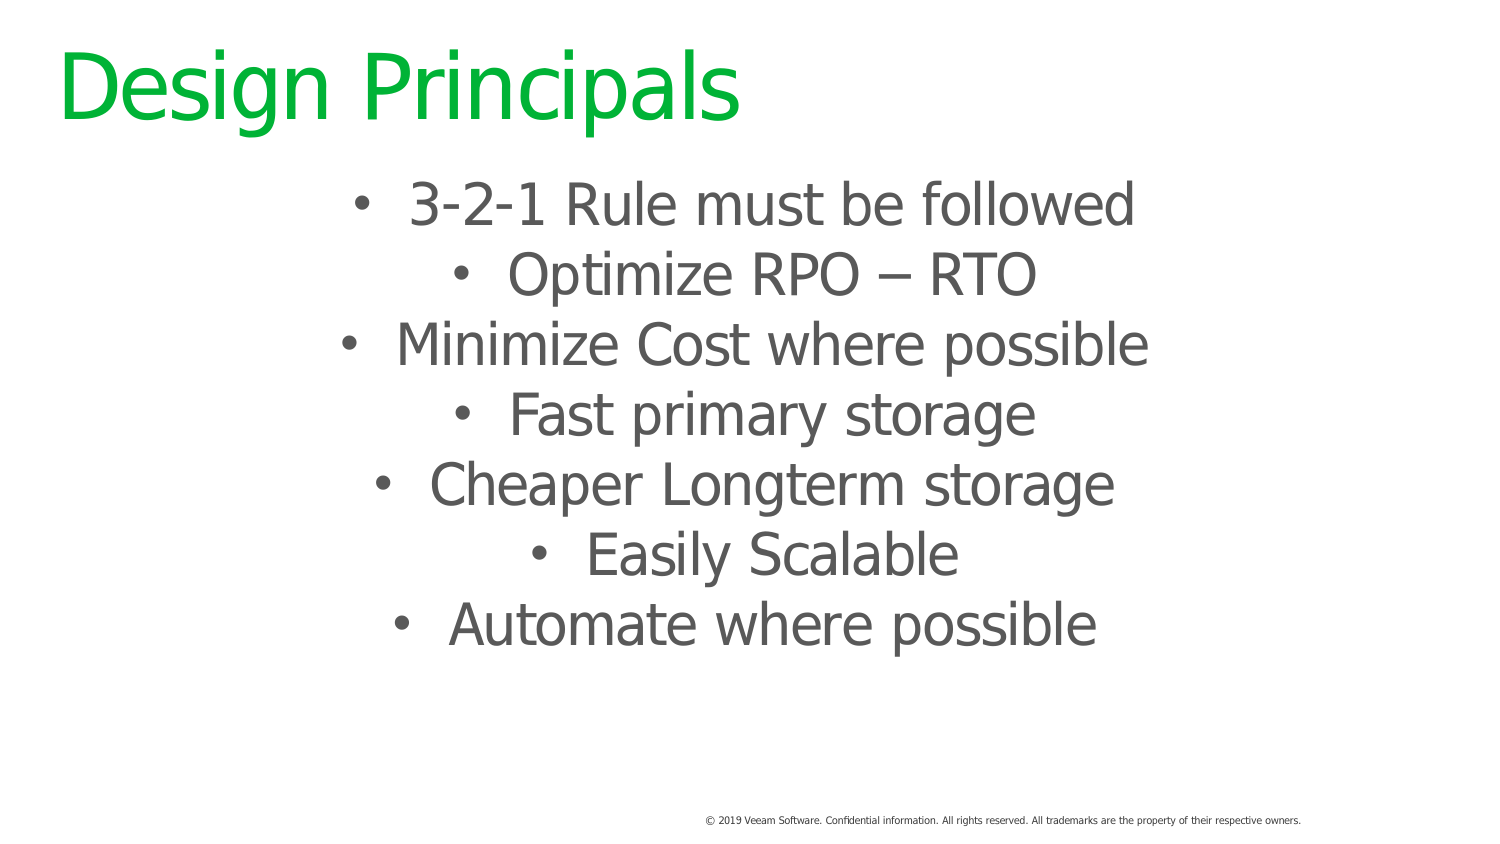

# Design Principals
3-2-1 Rule must be followed
Optimize RPO – RTO
Minimize Cost where possible
Fast primary storage
Cheaper Longterm storage
Easily Scalable
Automate where possible